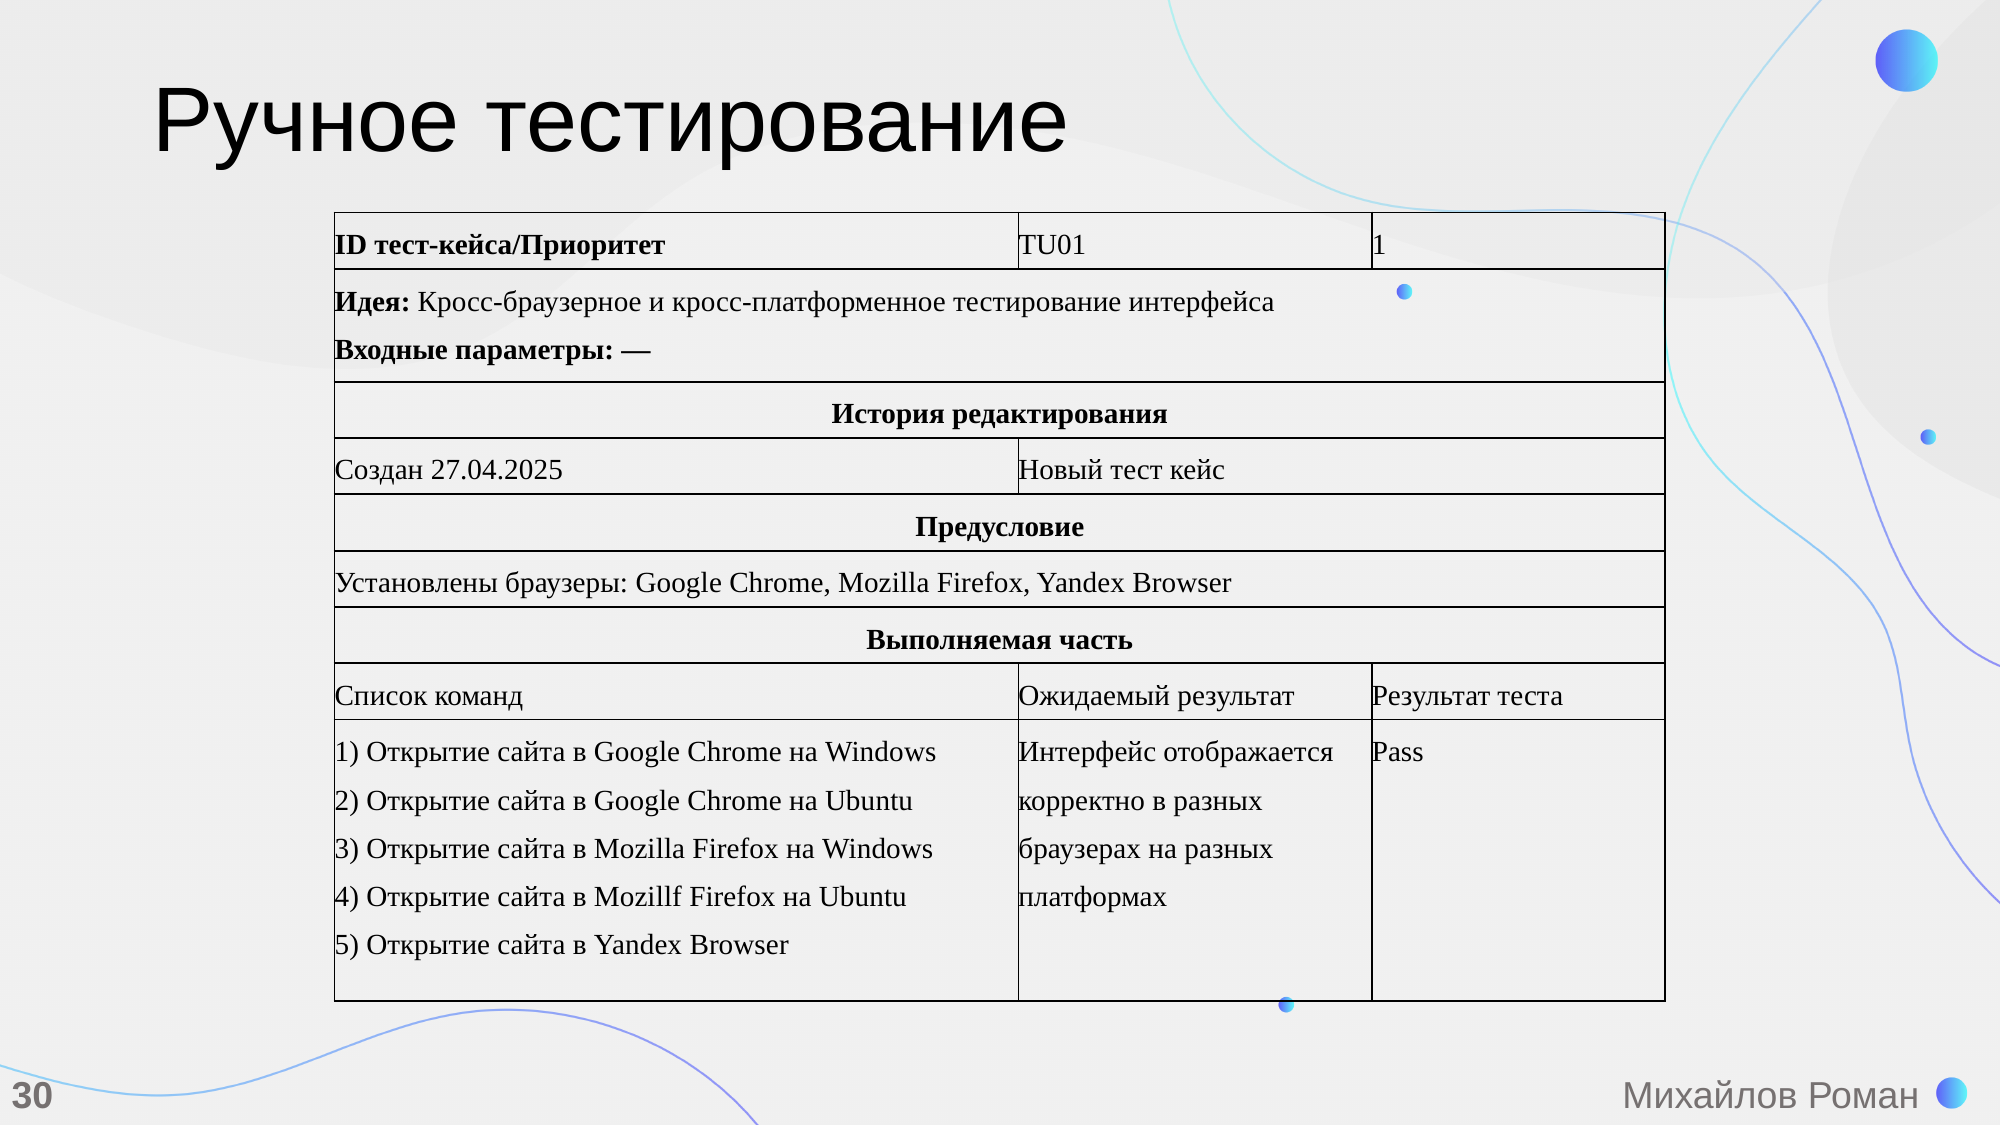

# Ручное тестирование
| ID тест-кейса/Приоритет | TU01 | 1 |
| --- | --- | --- |
| Идея: Кросс-браузерное и кросс-платформенное тестирование интерфейса Входные параметры: — |  |  |
| История редактирования |  |  |
| Создан 27.04.2025 | Новый тест кейс |  |
| Предусловие |  |  |
| Установлены браузеры: Google Chrome, Mozilla Firefox, Yandex Browser |  |  |
| Выполняемая часть |  |  |
| Список команд | Ожидаемый результат | Результат теста |
| 1) Открытие сайта в Google Chrome на Windows 2) Открытие сайта в Google Chrome на Ubuntu 3) Открытие сайта в Mozilla Firefox на Windows 4) Открытие сайта в Mozillf Firefox на Ubuntu 5) Открытие сайта в Yandex Browser | Интерфейс отображается корректно в разных браузерах на разных платформах | Pass |
| 30 | Михайлов Роман |
| --- | --- |